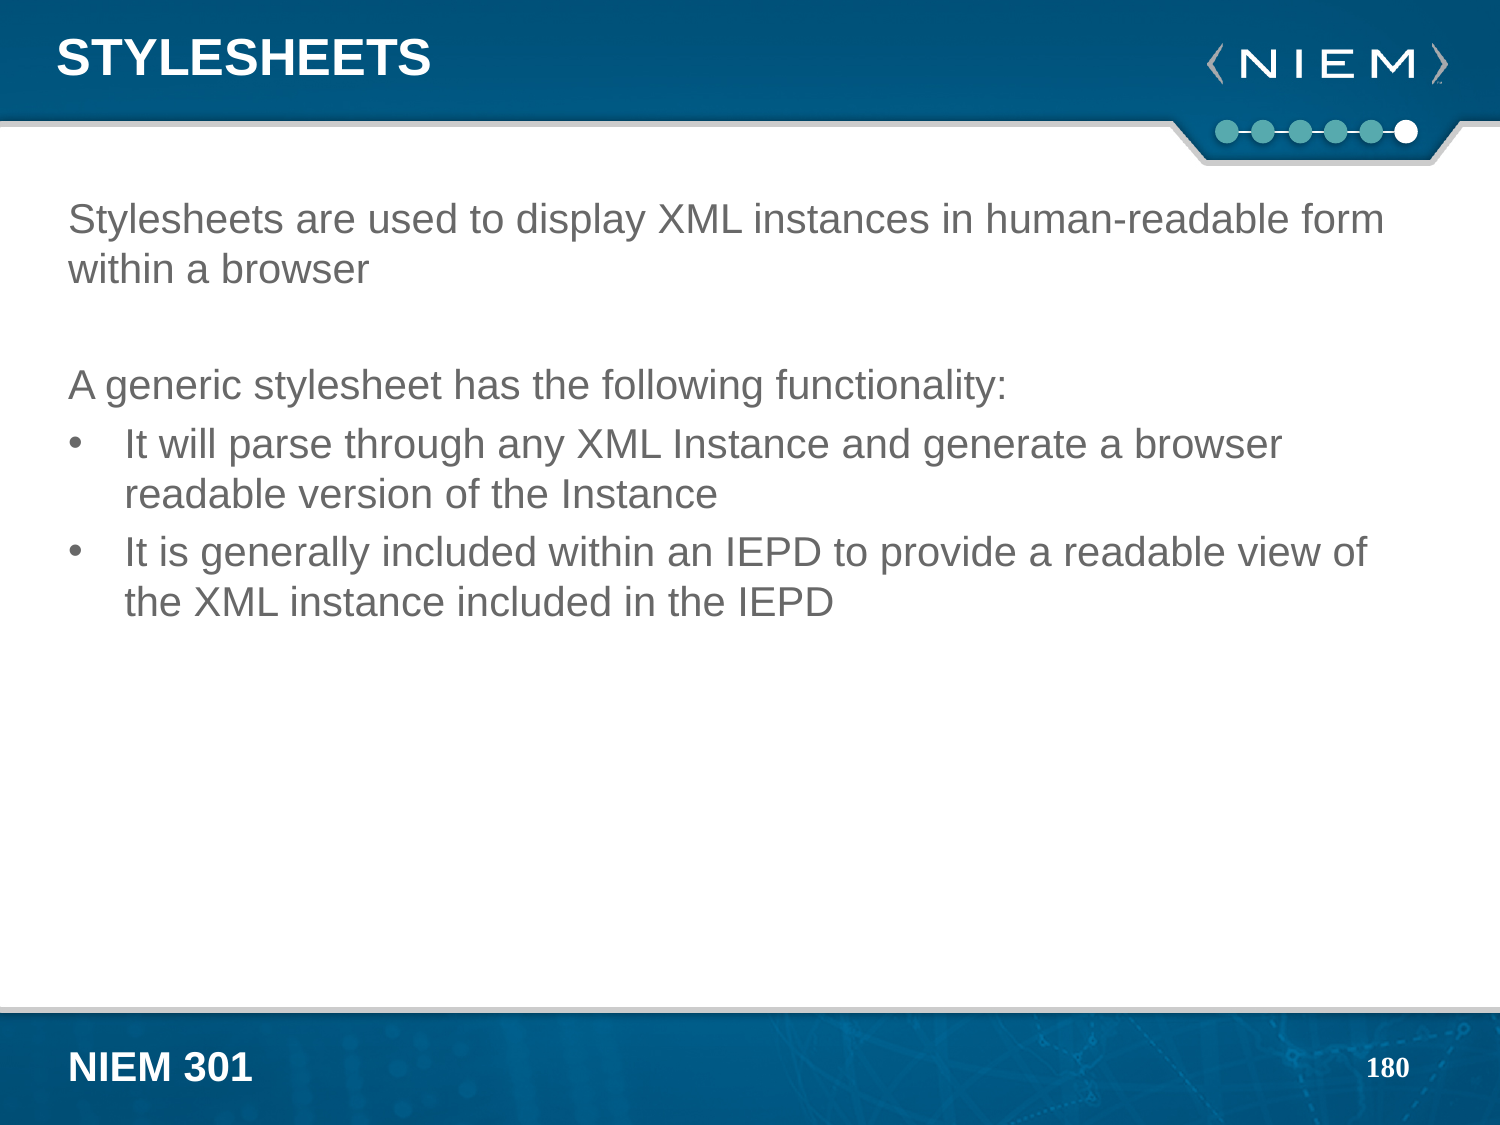

# Stylesheets

Stylesheets are used to display XML instances in human-readable form within a browser

A generic stylesheet has the following functionality:
It will parse through any XML Instance and generate a browser readable version of the Instance
It is generally included within an IEPD to provide a readable view of the XML instance included in the IEPD
180